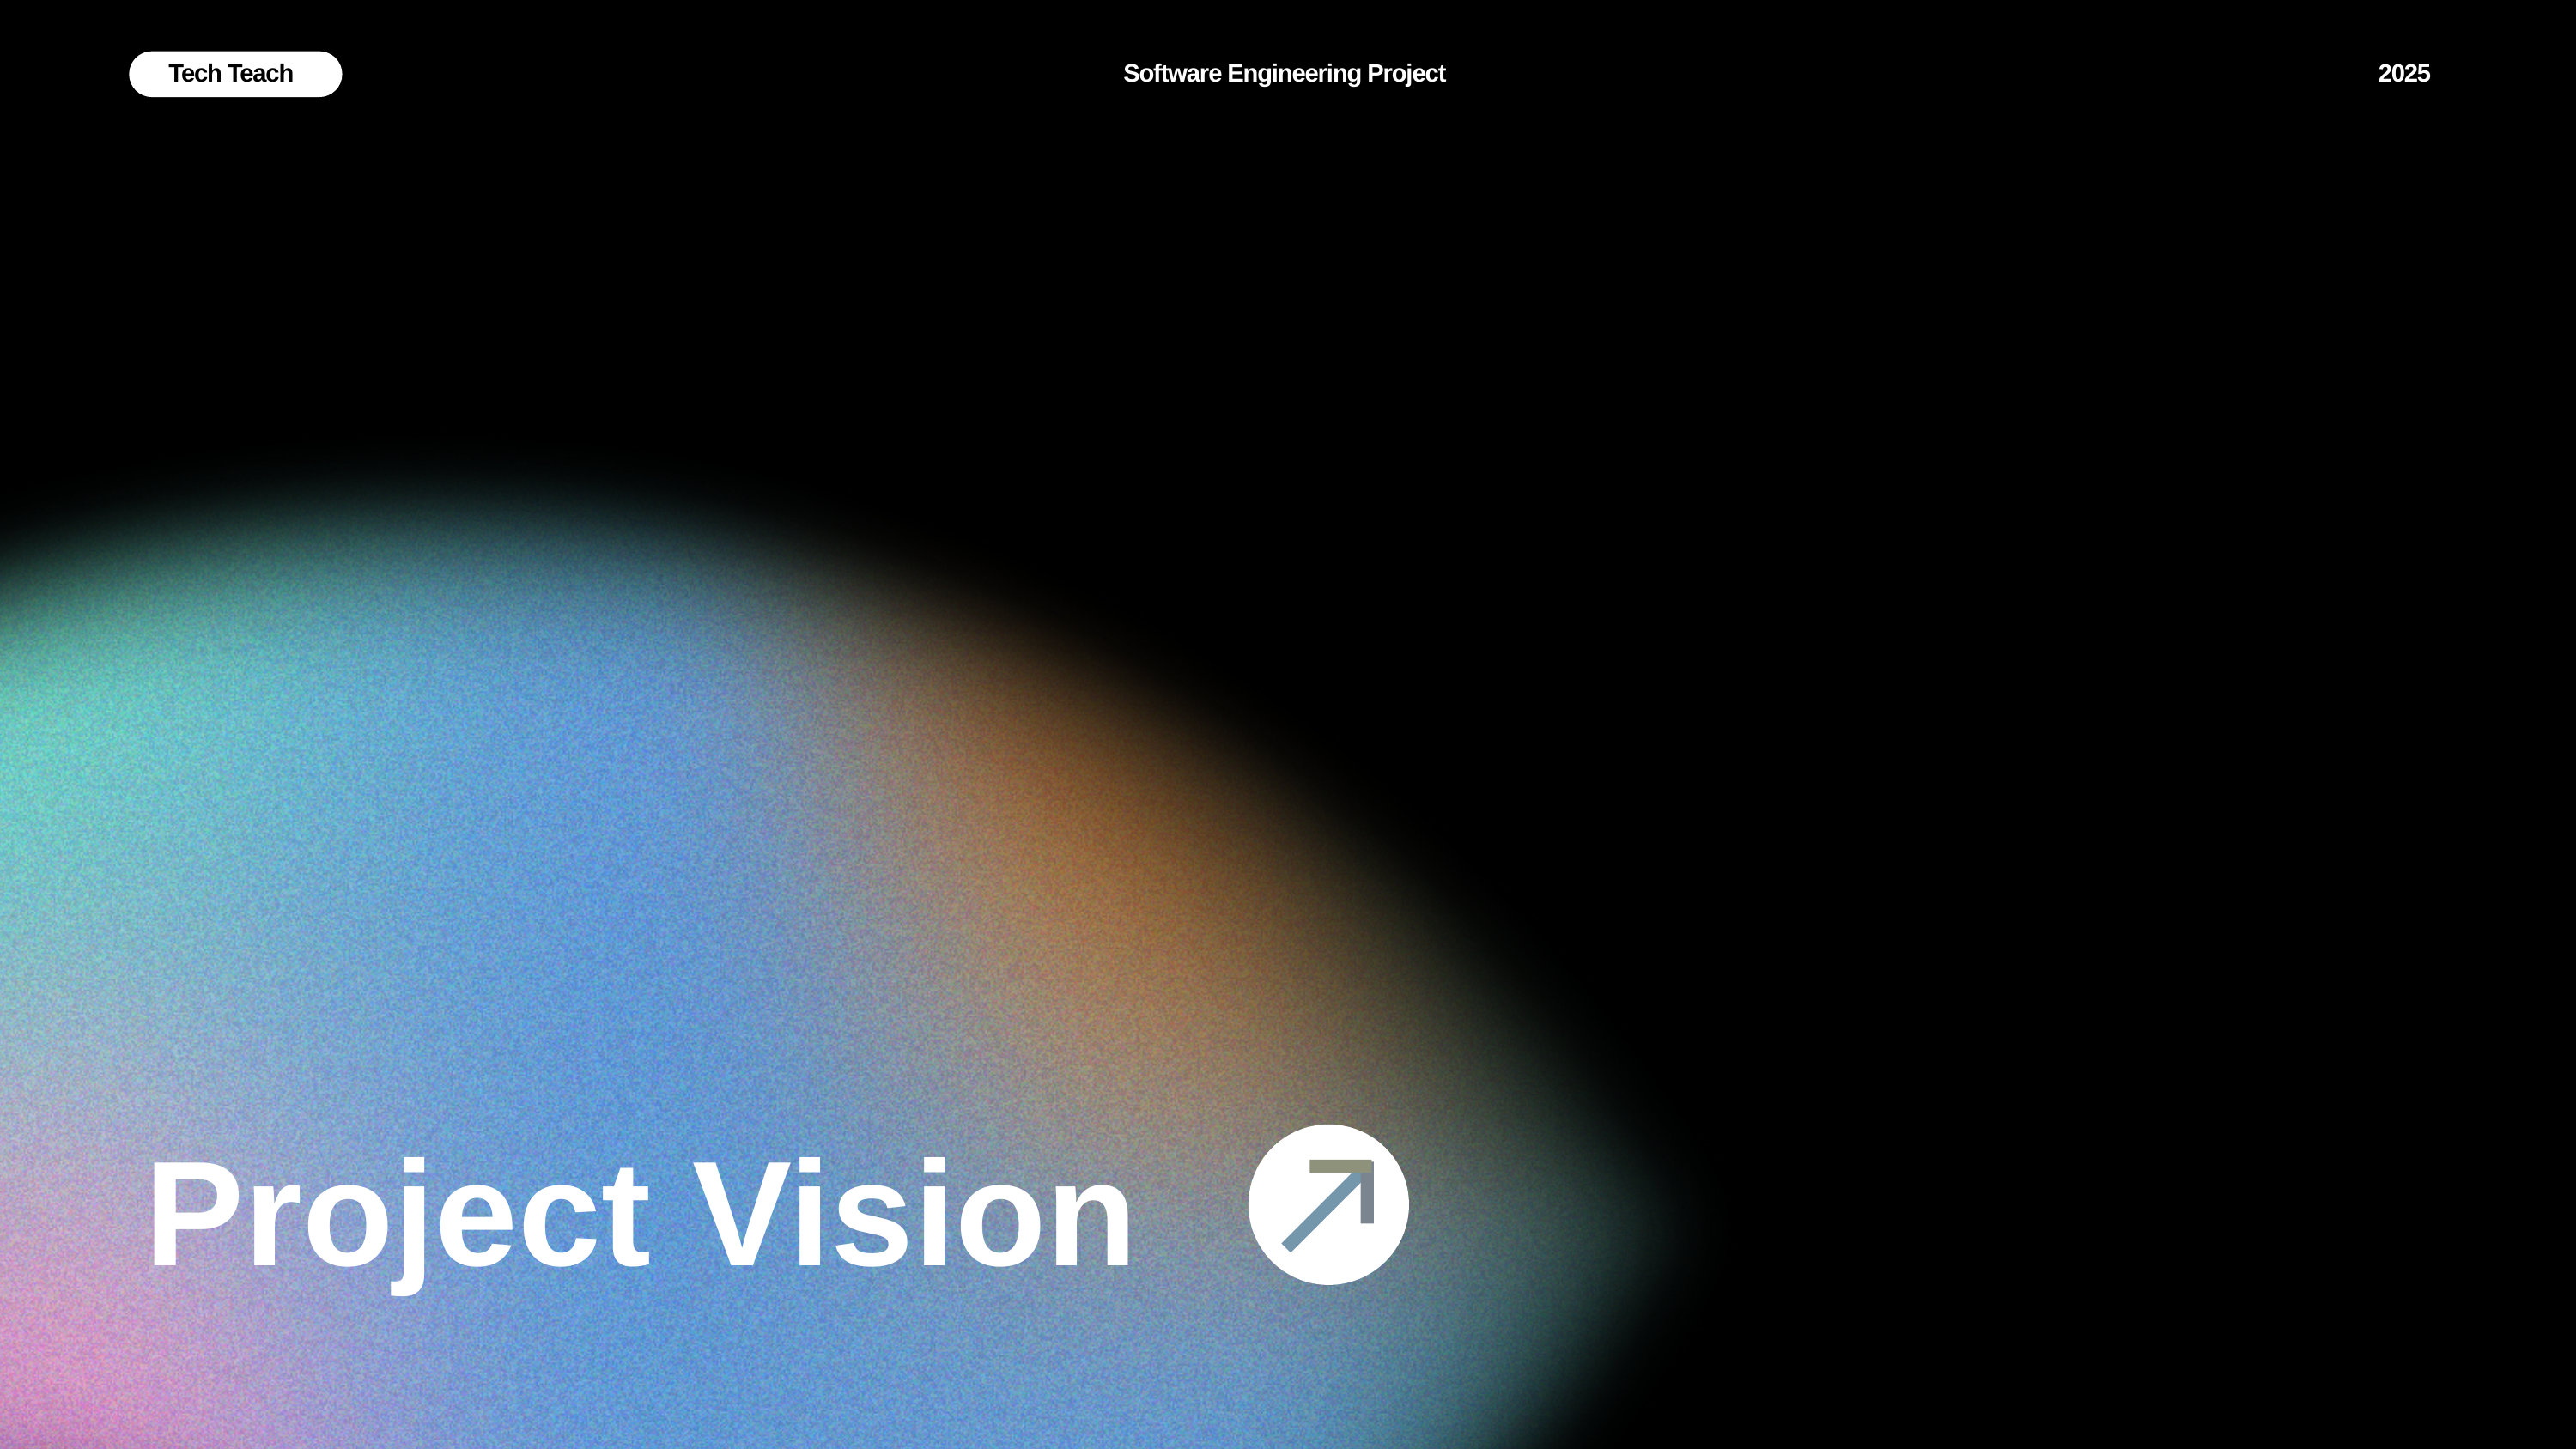

Tech Teach
Software Engineering Project
2025

Project Vision